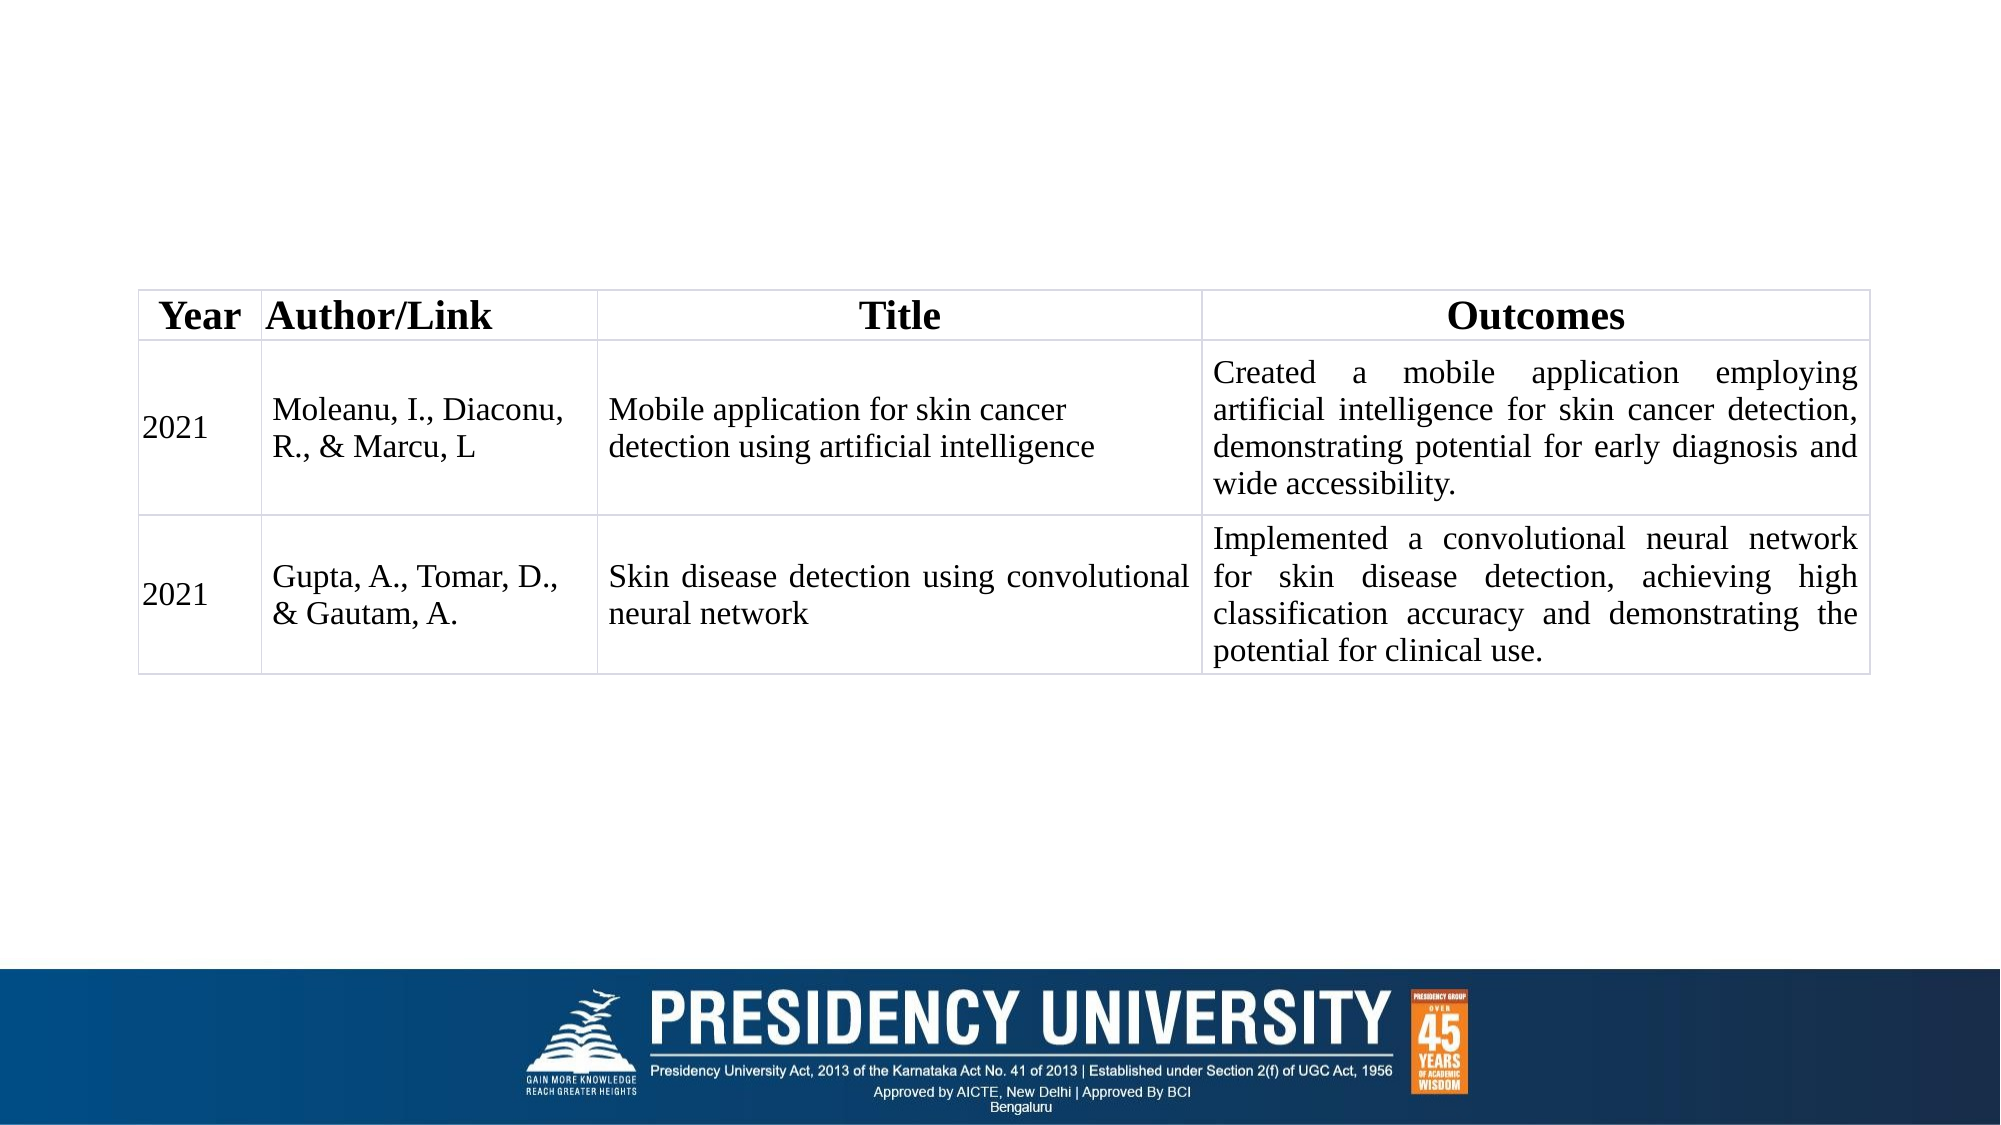

| Year | Author/Link | Title | Outcomes |
| --- | --- | --- | --- |
| 2021 | Moleanu, I., Diaconu, R., & Marcu, L | Mobile application for skin cancer detection using artificial intelligence | Created a mobile application employing artificial intelligence for skin cancer detection, demonstrating potential for early diagnosis and wide accessibility. |
| 2021 | Gupta, A., Tomar, D., & Gautam, A. | Skin disease detection using convolutional neural network | Implemented a convolutional neural network for skin disease detection, achieving high classification accuracy and demonstrating the potential for clinical use. |